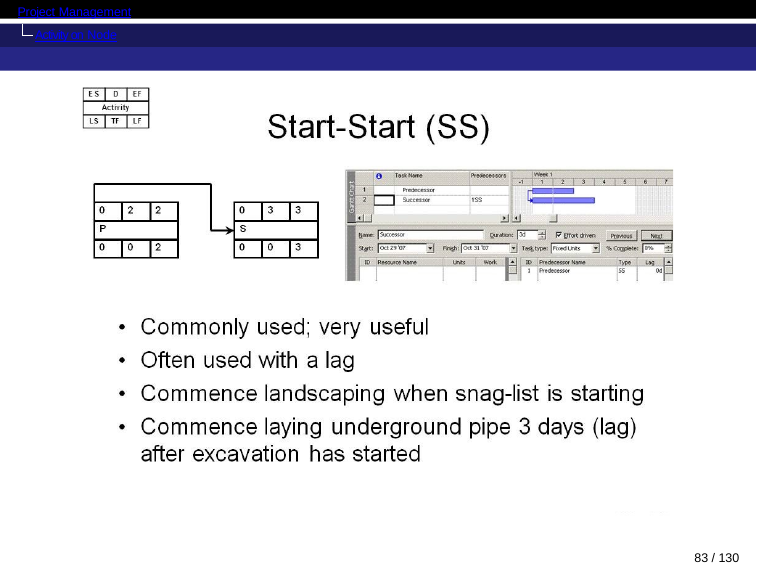

Project Management

Activity on Node

83 / 130